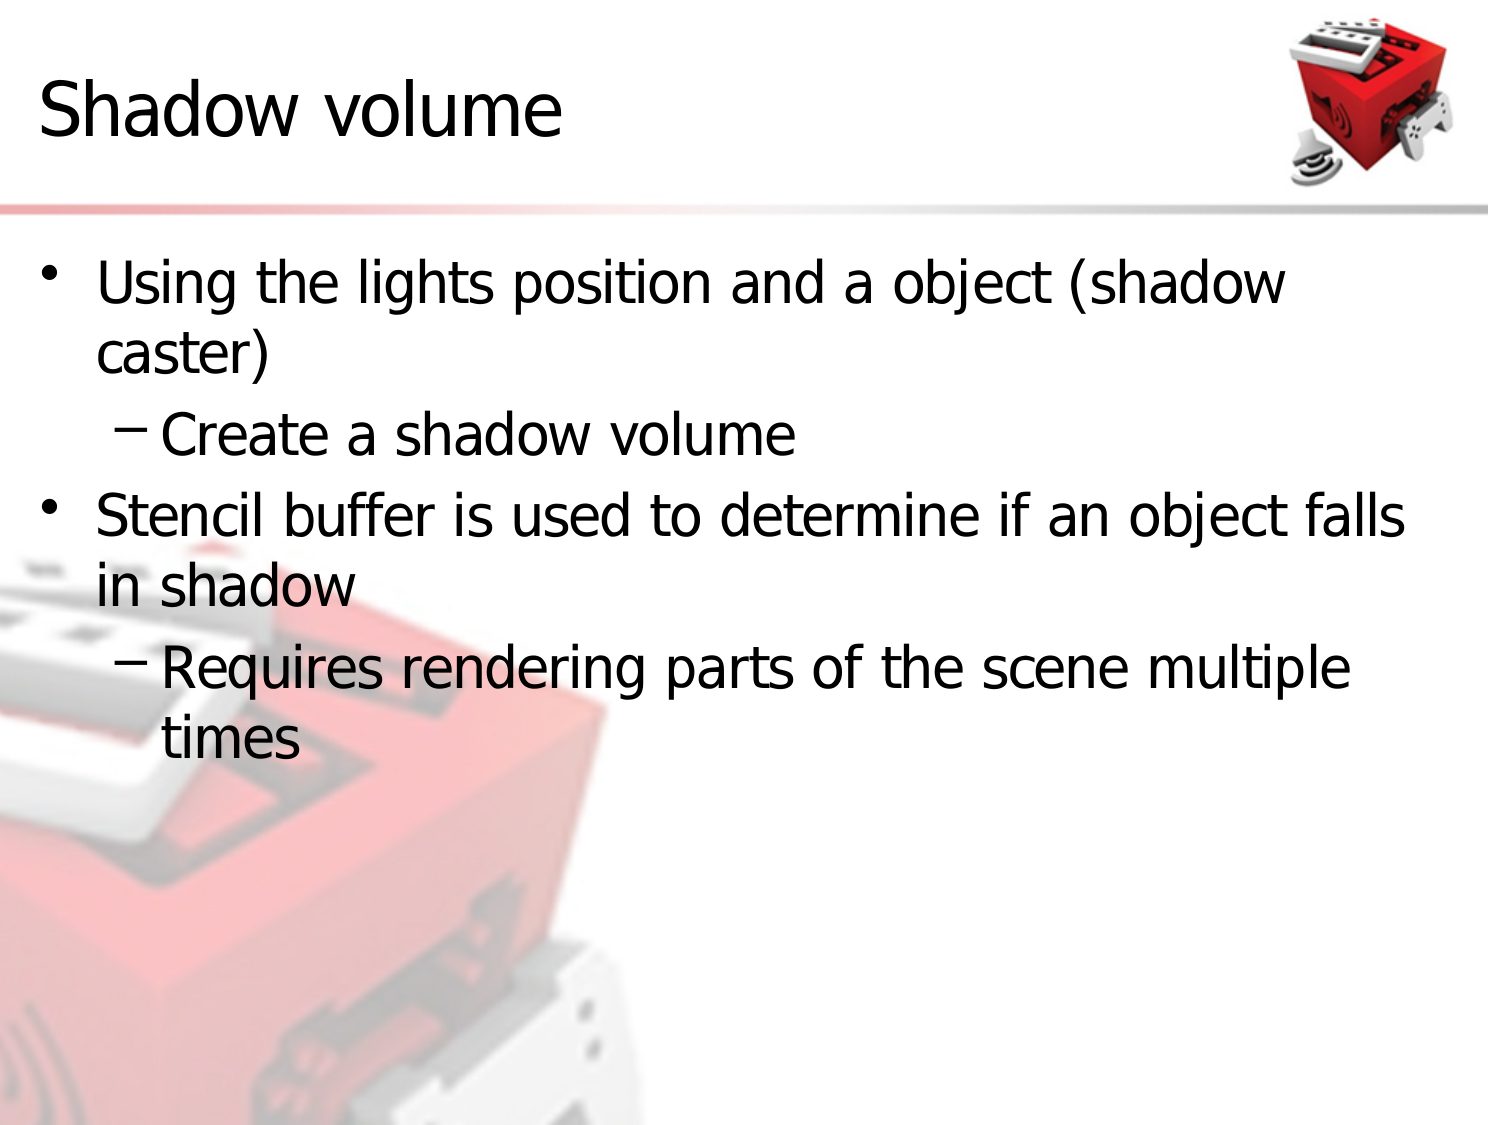

# Shadow volume
Using the lights position and a object (shadow caster)
Create a shadow volume
Stencil buffer is used to determine if an object falls in shadow
Requires rendering parts of the scene multiple times